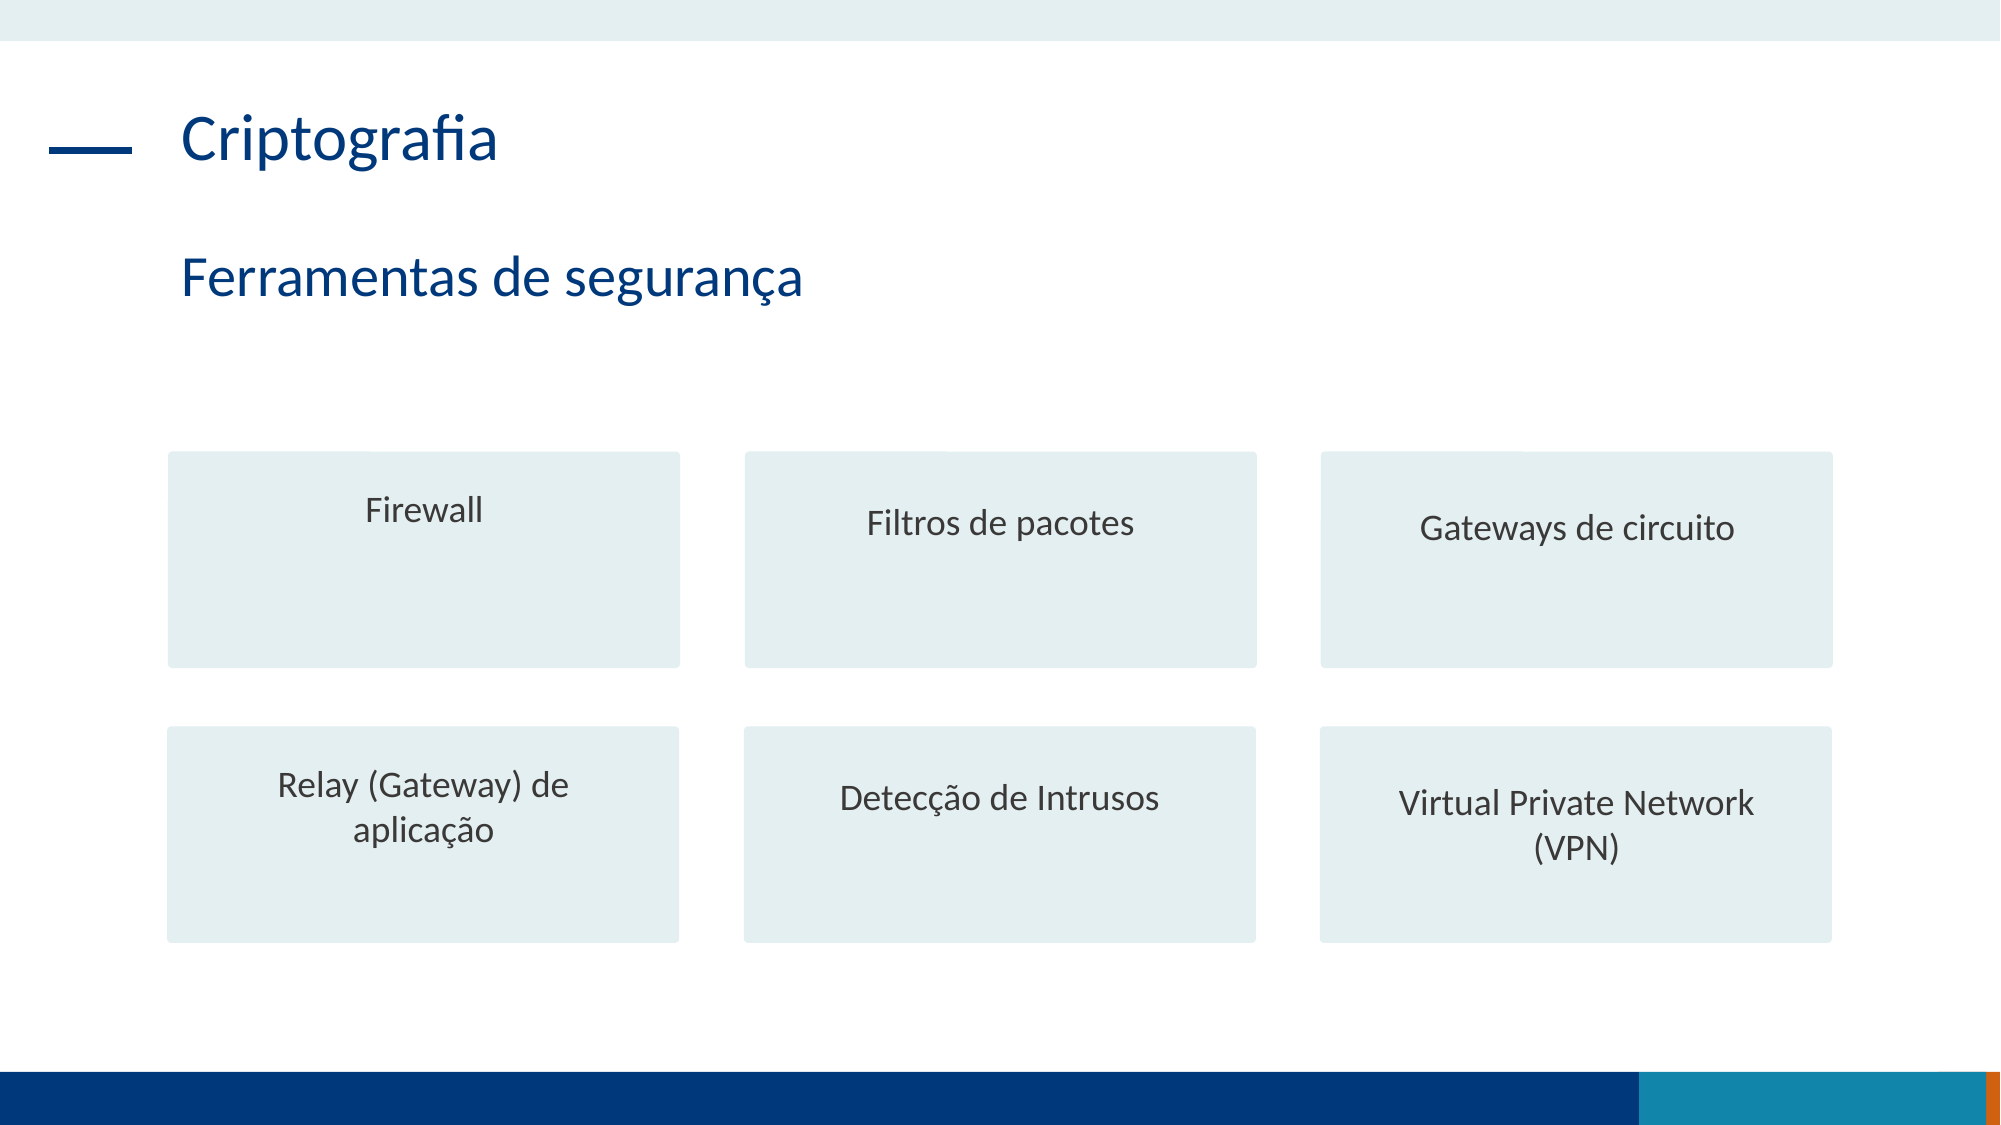

Criptografia
Ferramentas de segurança

Firewall

Filtros de pacotes

Gateways de circuito

Relay (Gateway) de aplicação

Detecção de Intrusos

Virtual Private Network (VPN)